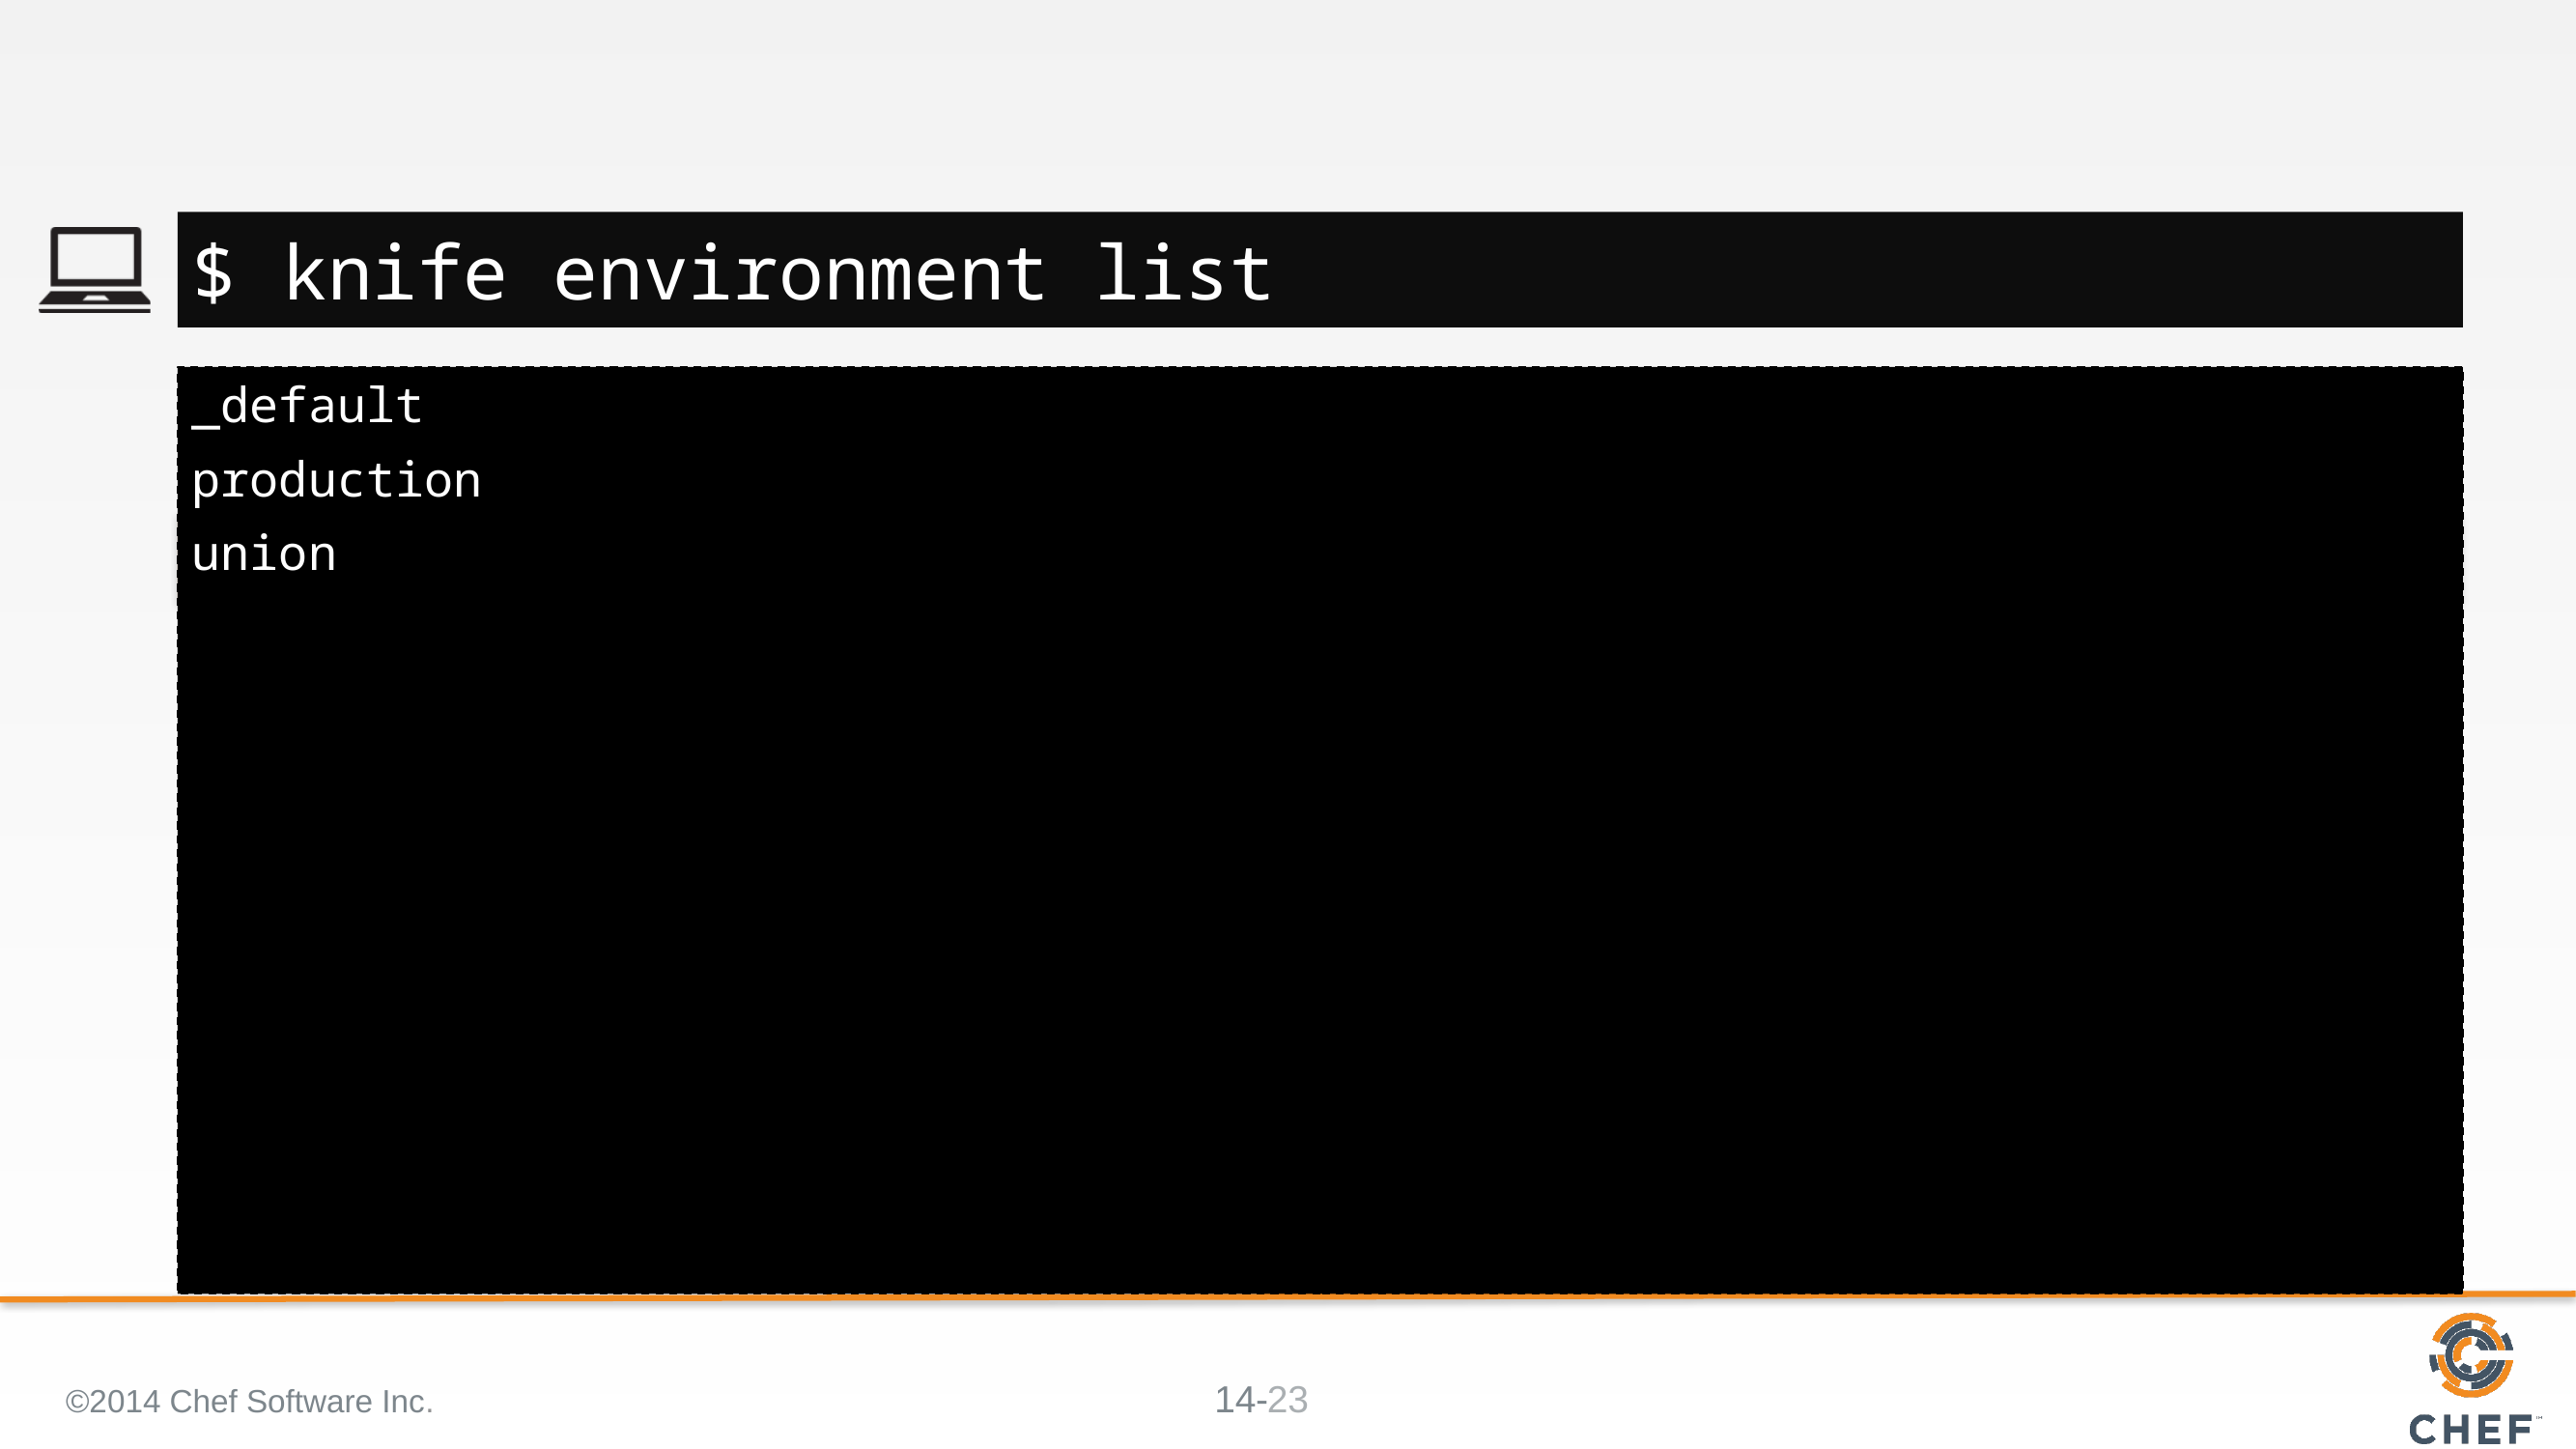

#
$ knife environment list
_default
production
union
©2014 Chef Software Inc.
23